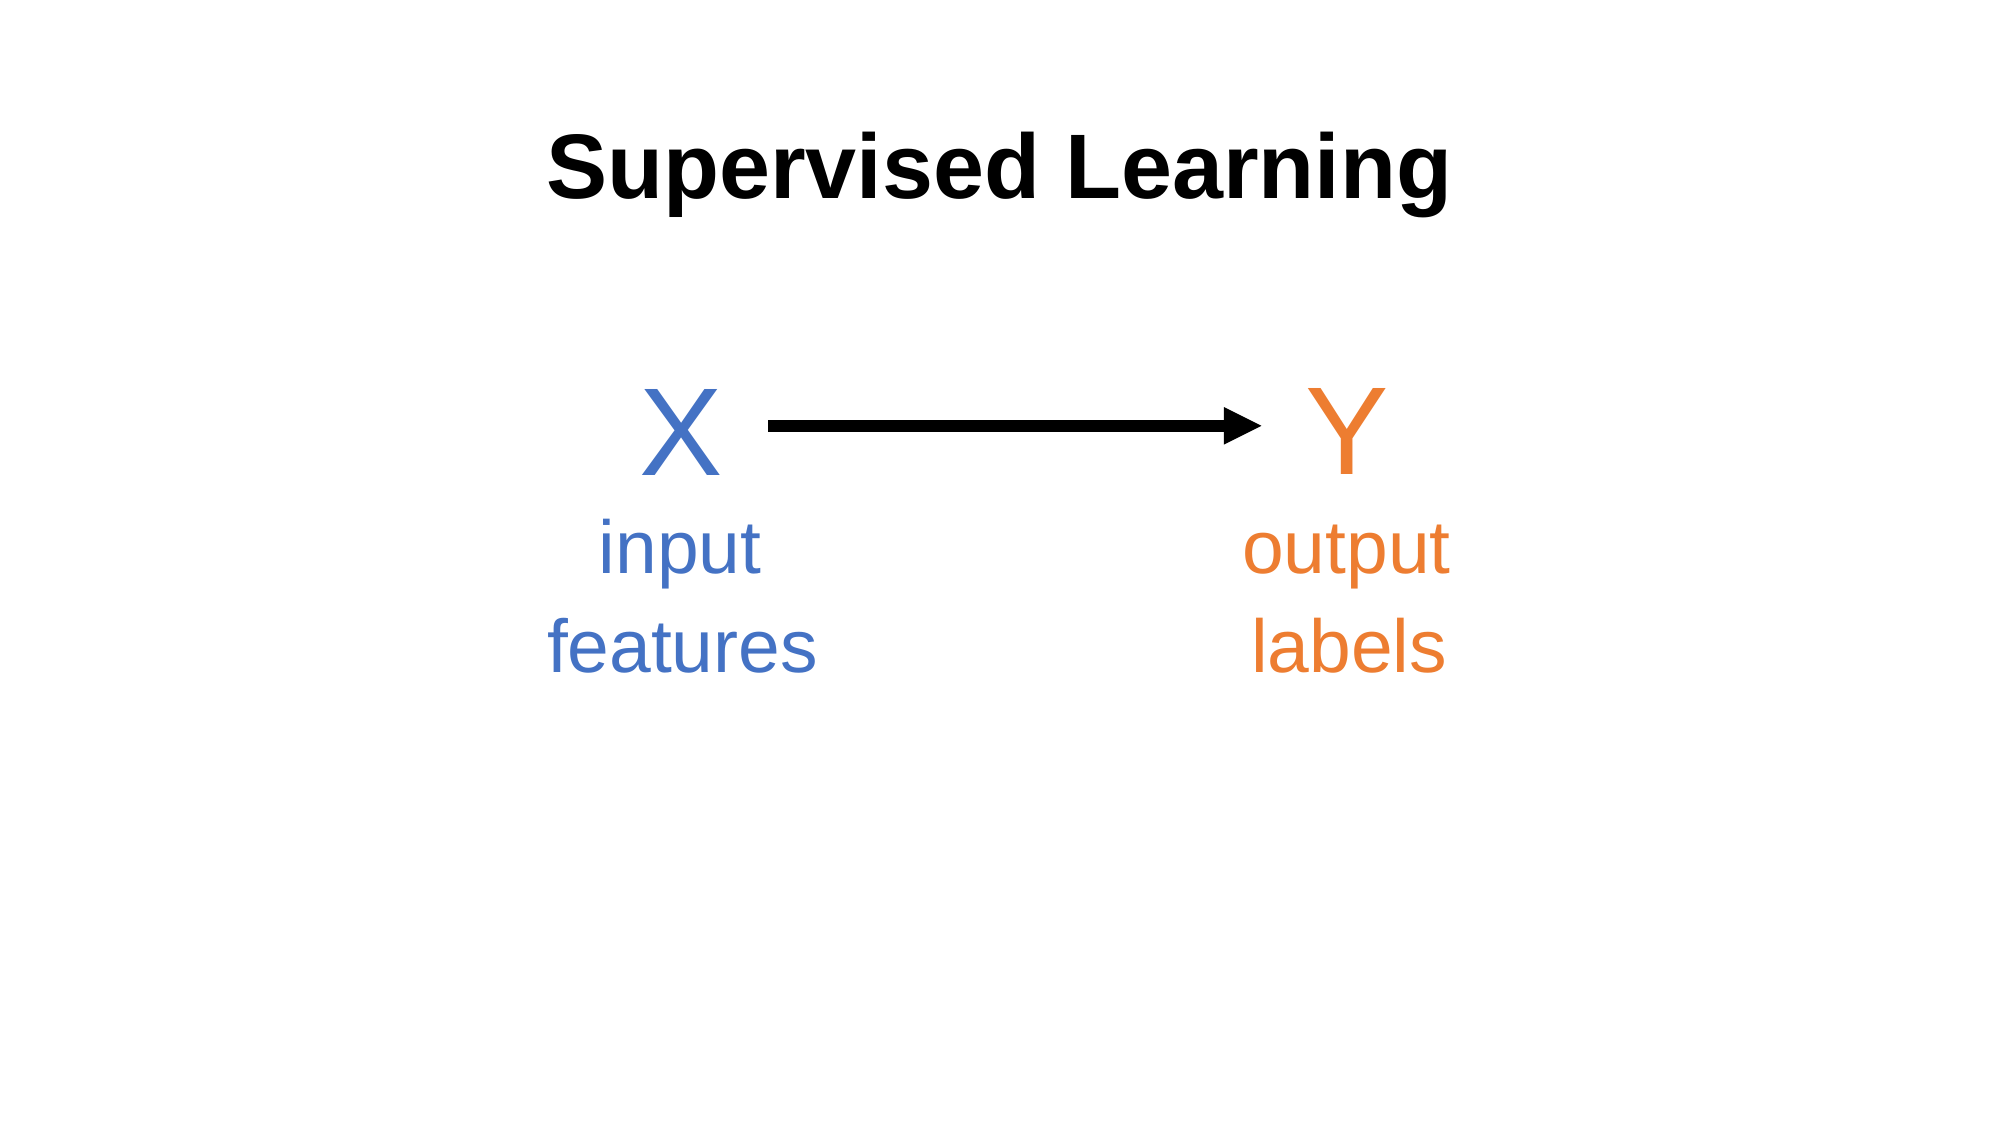

# Supervised Learning
Y
X
input
output
labels
features